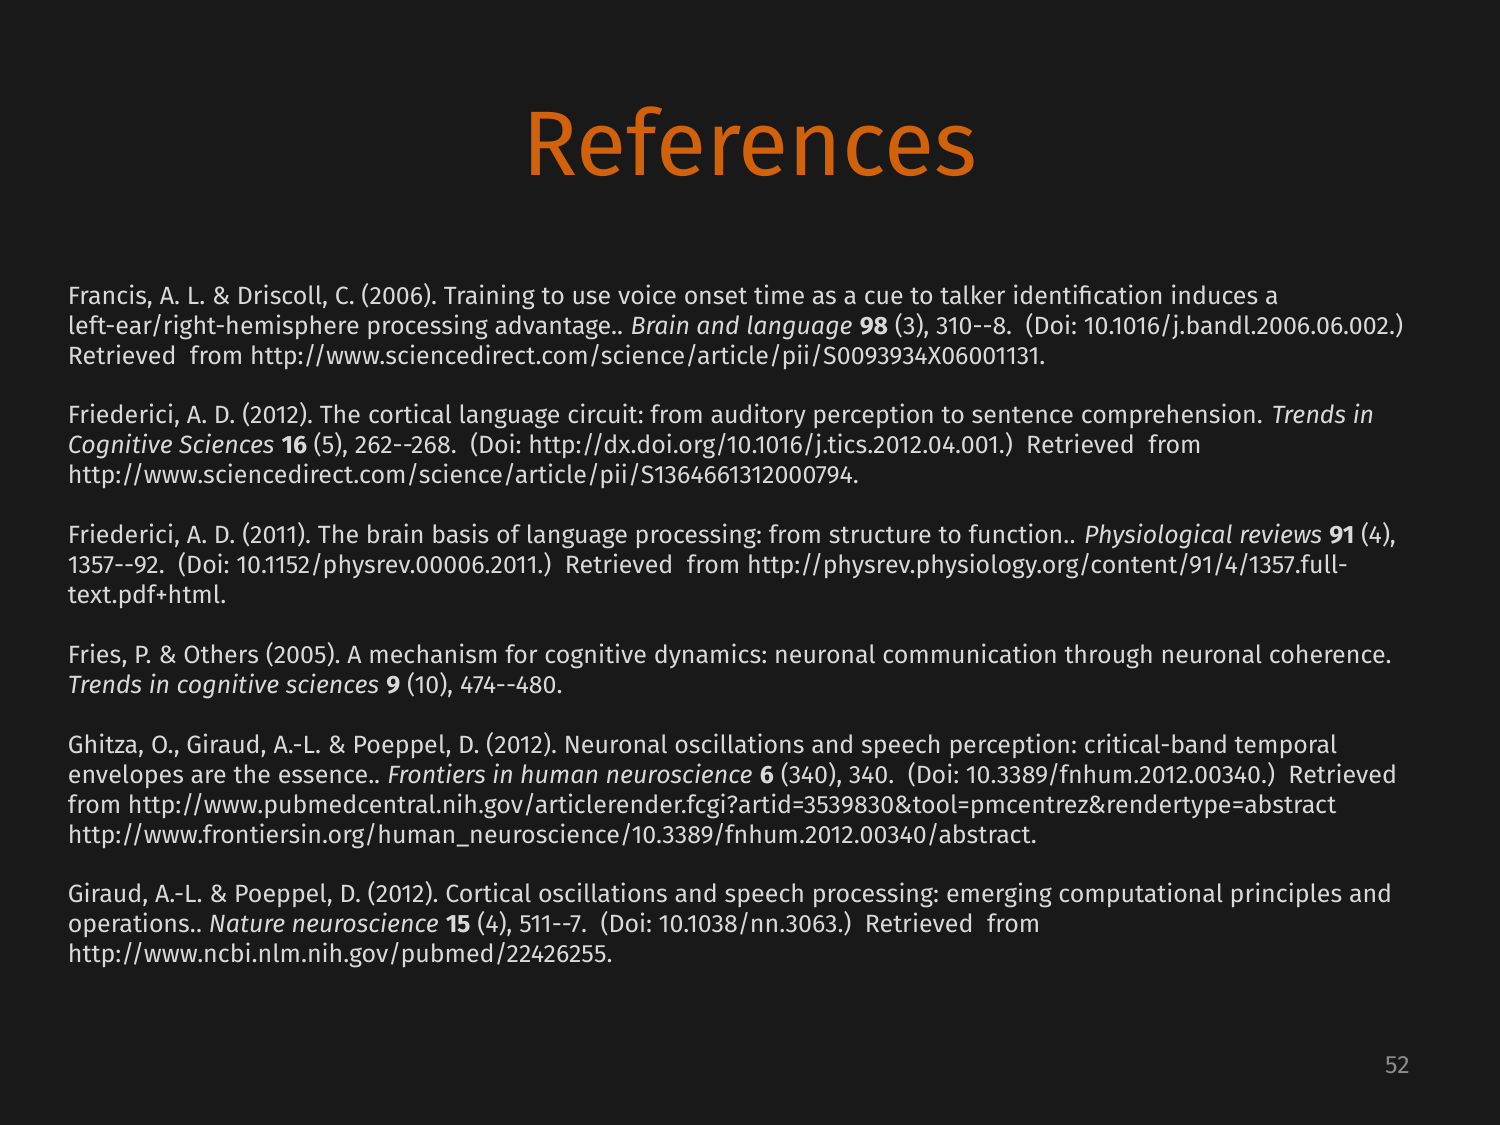

# References

Francis, A. L. & Driscoll, C. (2006). Training to use voice onset time as a cue to talker identification induces a left-ear/right-hemisphere processing advantage.. Brain and language 98 (3), 310--8.  (Doi: 10.1016/j.bandl.2006.06.002.)  Retrieved  from http://www.sciencedirect.com/science/article/pii/S0093934X06001131.

Friederici, A. D. (2012). The cortical language circuit: from auditory perception to sentence comprehension. Trends in Cognitive Sciences 16 (5), 262--268.  (Doi: http://dx.doi.org/10.1016/j.tics.2012.04.001.)  Retrieved  from http://www.sciencedirect.com/science/article/pii/S1364661312000794.

Friederici, A. D. (2011). The brain basis of language processing: from structure to function.. Physiological reviews 91 (4), 1357--92.  (Doi: 10.1152/physrev.00006.2011.)  Retrieved  from http://physrev.physiology.org/content/91/4/1357.full-text.pdf+html.

Fries, P. & Others (2005). A mechanism for cognitive dynamics: neuronal communication through neuronal coherence. Trends in cognitive sciences 9 (10), 474--480.

Ghitza, O., Giraud, A.-L. & Poeppel, D. (2012). Neuronal oscillations and speech perception: critical-band temporal envelopes are the essence.. Frontiers in human neuroscience 6 (340), 340.  (Doi: 10.3389/fnhum.2012.00340.)  Retrieved  from http://www.pubmedcentral.nih.gov/articlerender.fcgi?artid=3539830&tool=pmcentrez&rendertype=abstract http://www.frontiersin.org/human_neuroscience/10.3389/fnhum.2012.00340/abstract.

Giraud, A.-L. & Poeppel, D. (2012). Cortical oscillations and speech processing: emerging computational principles and operations.. Nature neuroscience 15 (4), 511--7.  (Doi: 10.1038/nn.3063.)  Retrieved  from http://www.ncbi.nlm.nih.gov/pubmed/22426255.

52